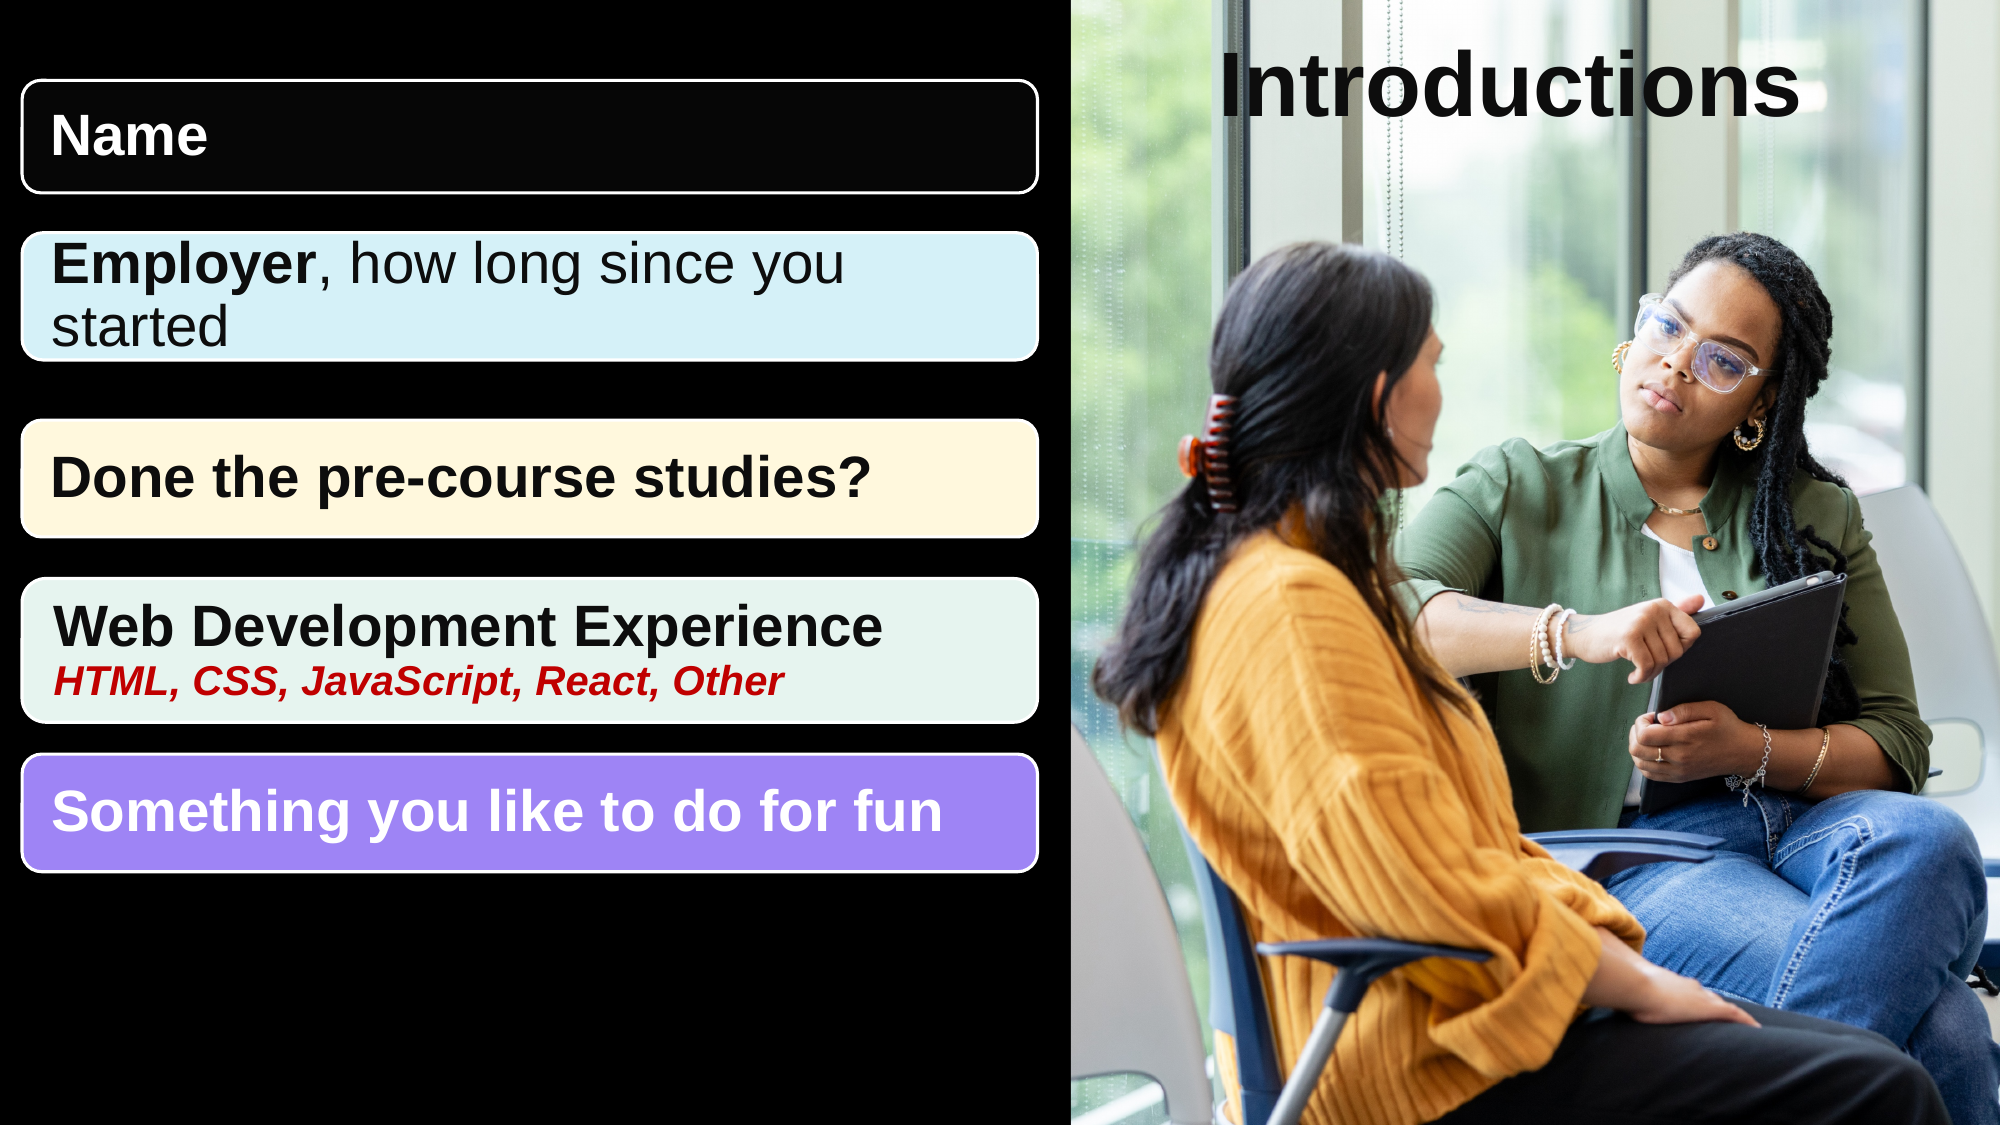

Introductions
Name
Employer, how long since you started
Done the pre-course studies?
Web Development Experience
HTML, CSS, JavaScript, React, Other
Something you like to do for fun